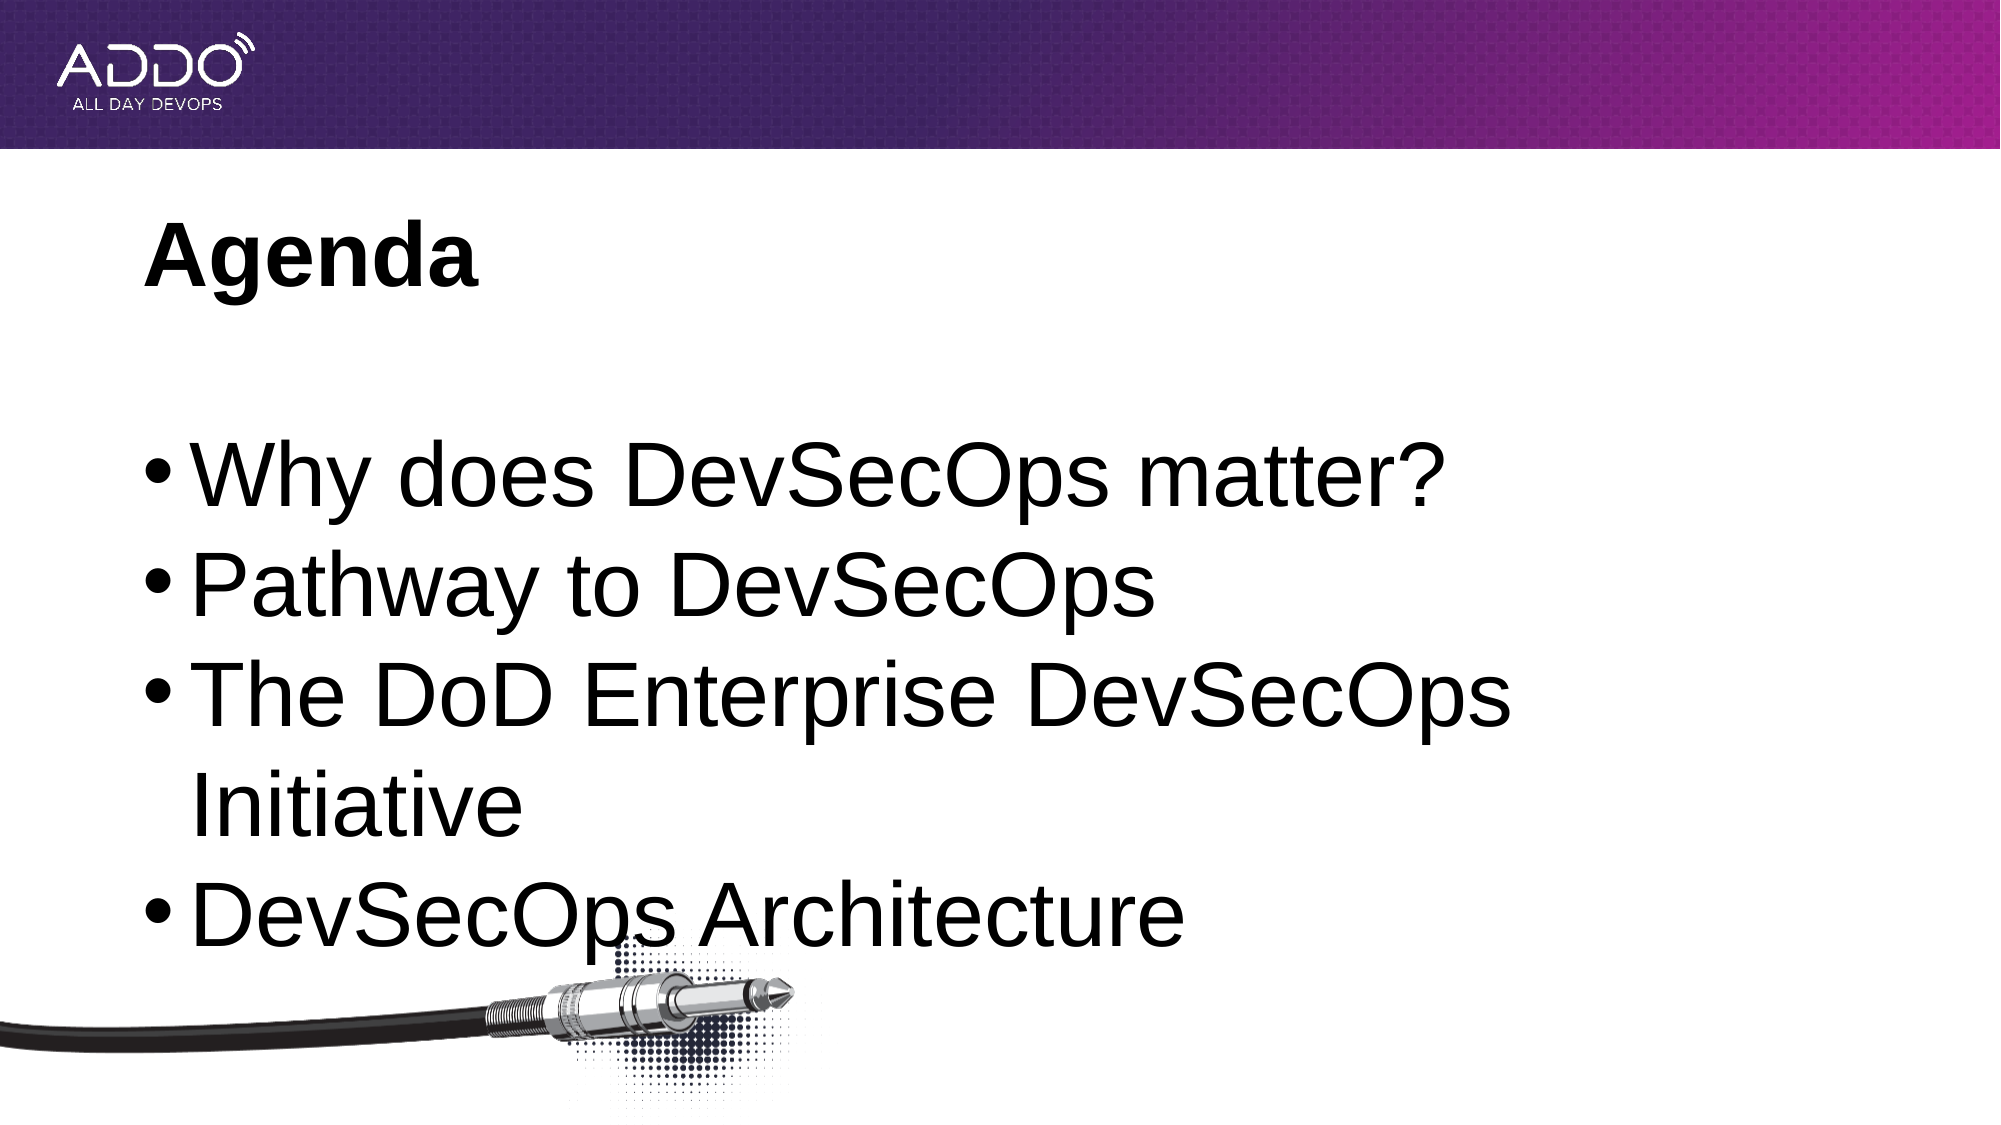

Agenda

Why does DevSecOps matter?
Pathway to DevSecOps
The DoD Enterprise DevSecOps Initiative
DevSecOps Architecture